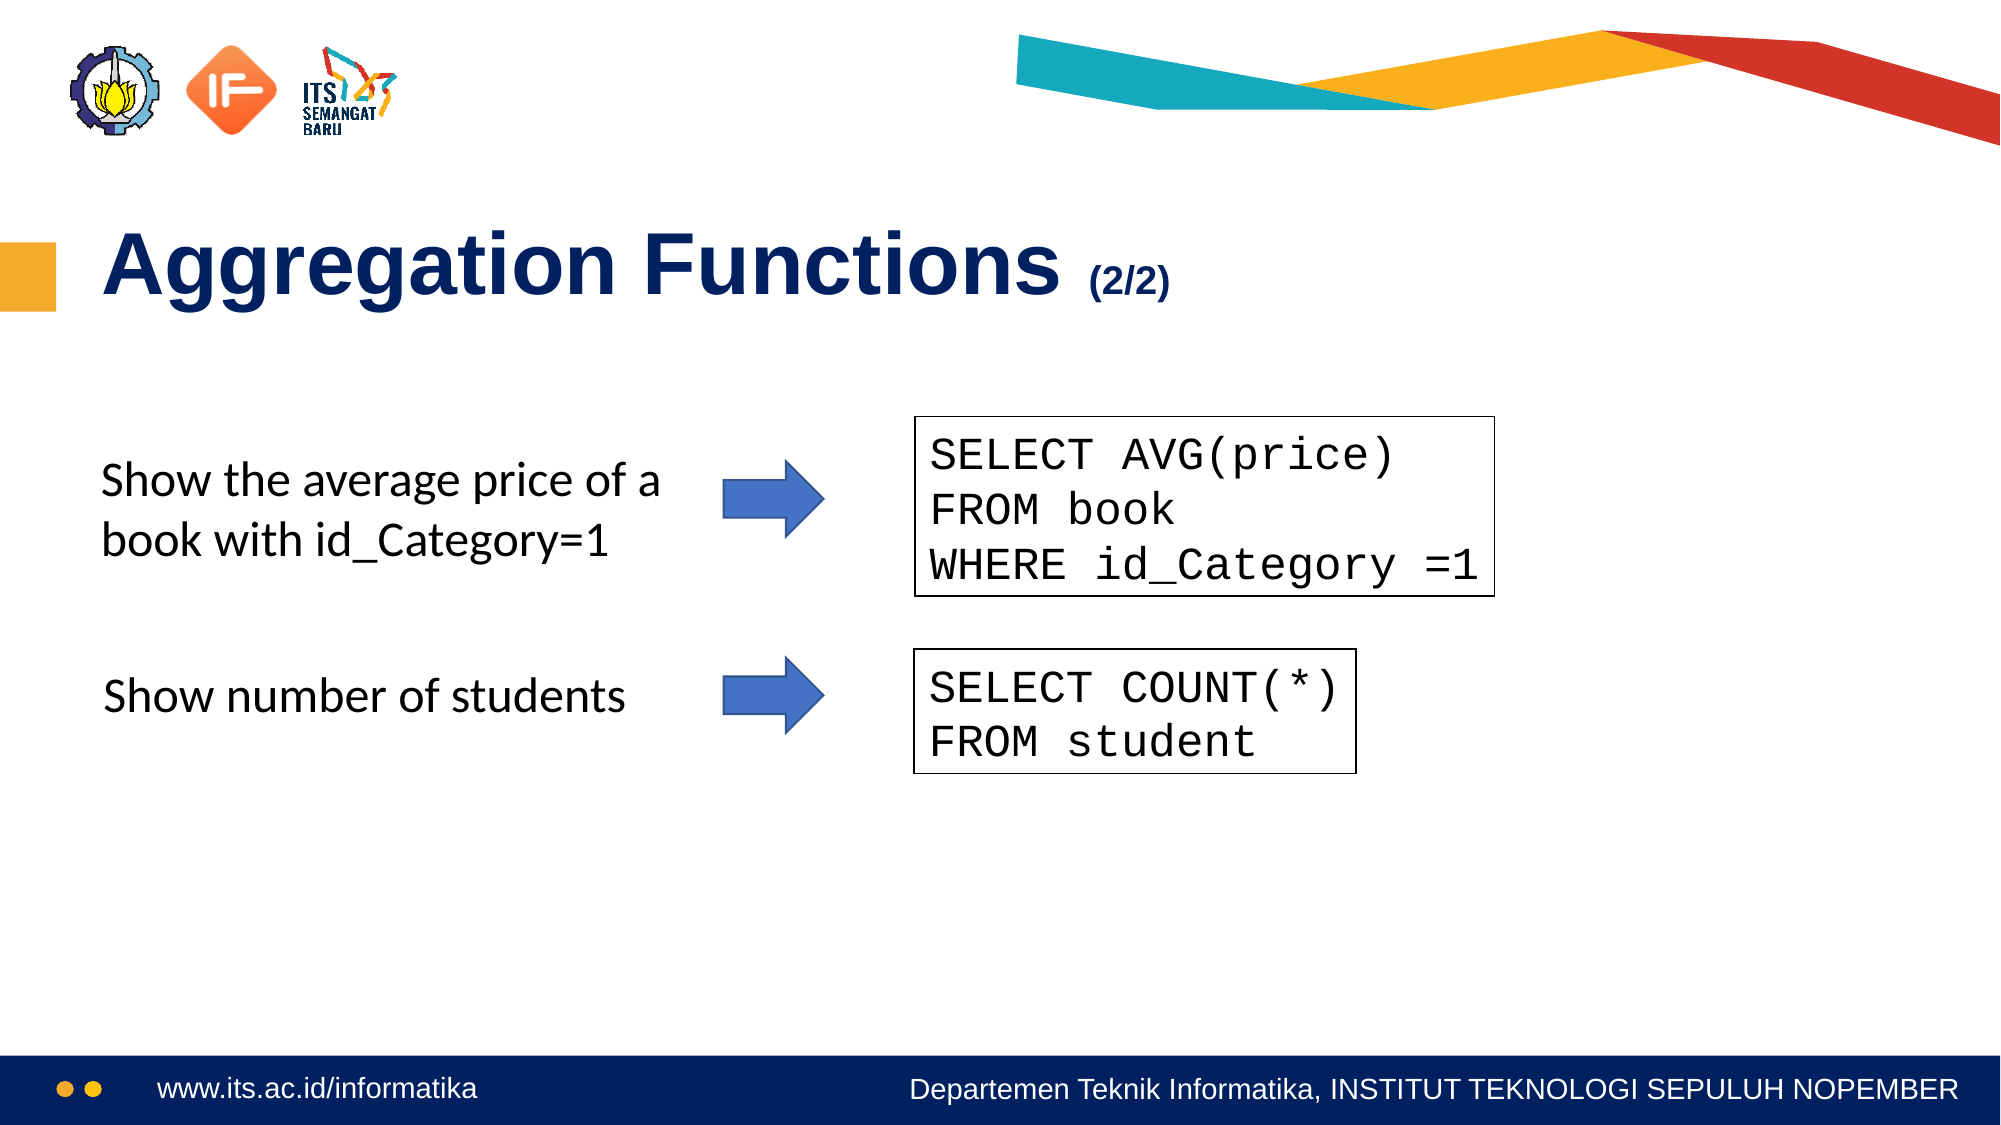

# Aggregation Functions (2/2)
SELECT AVG(price)
FROM book
WHERE id_Category =1
Show the average price of a book with id_Category=1

SELECT COUNT(*)
FROM student
Show number of students